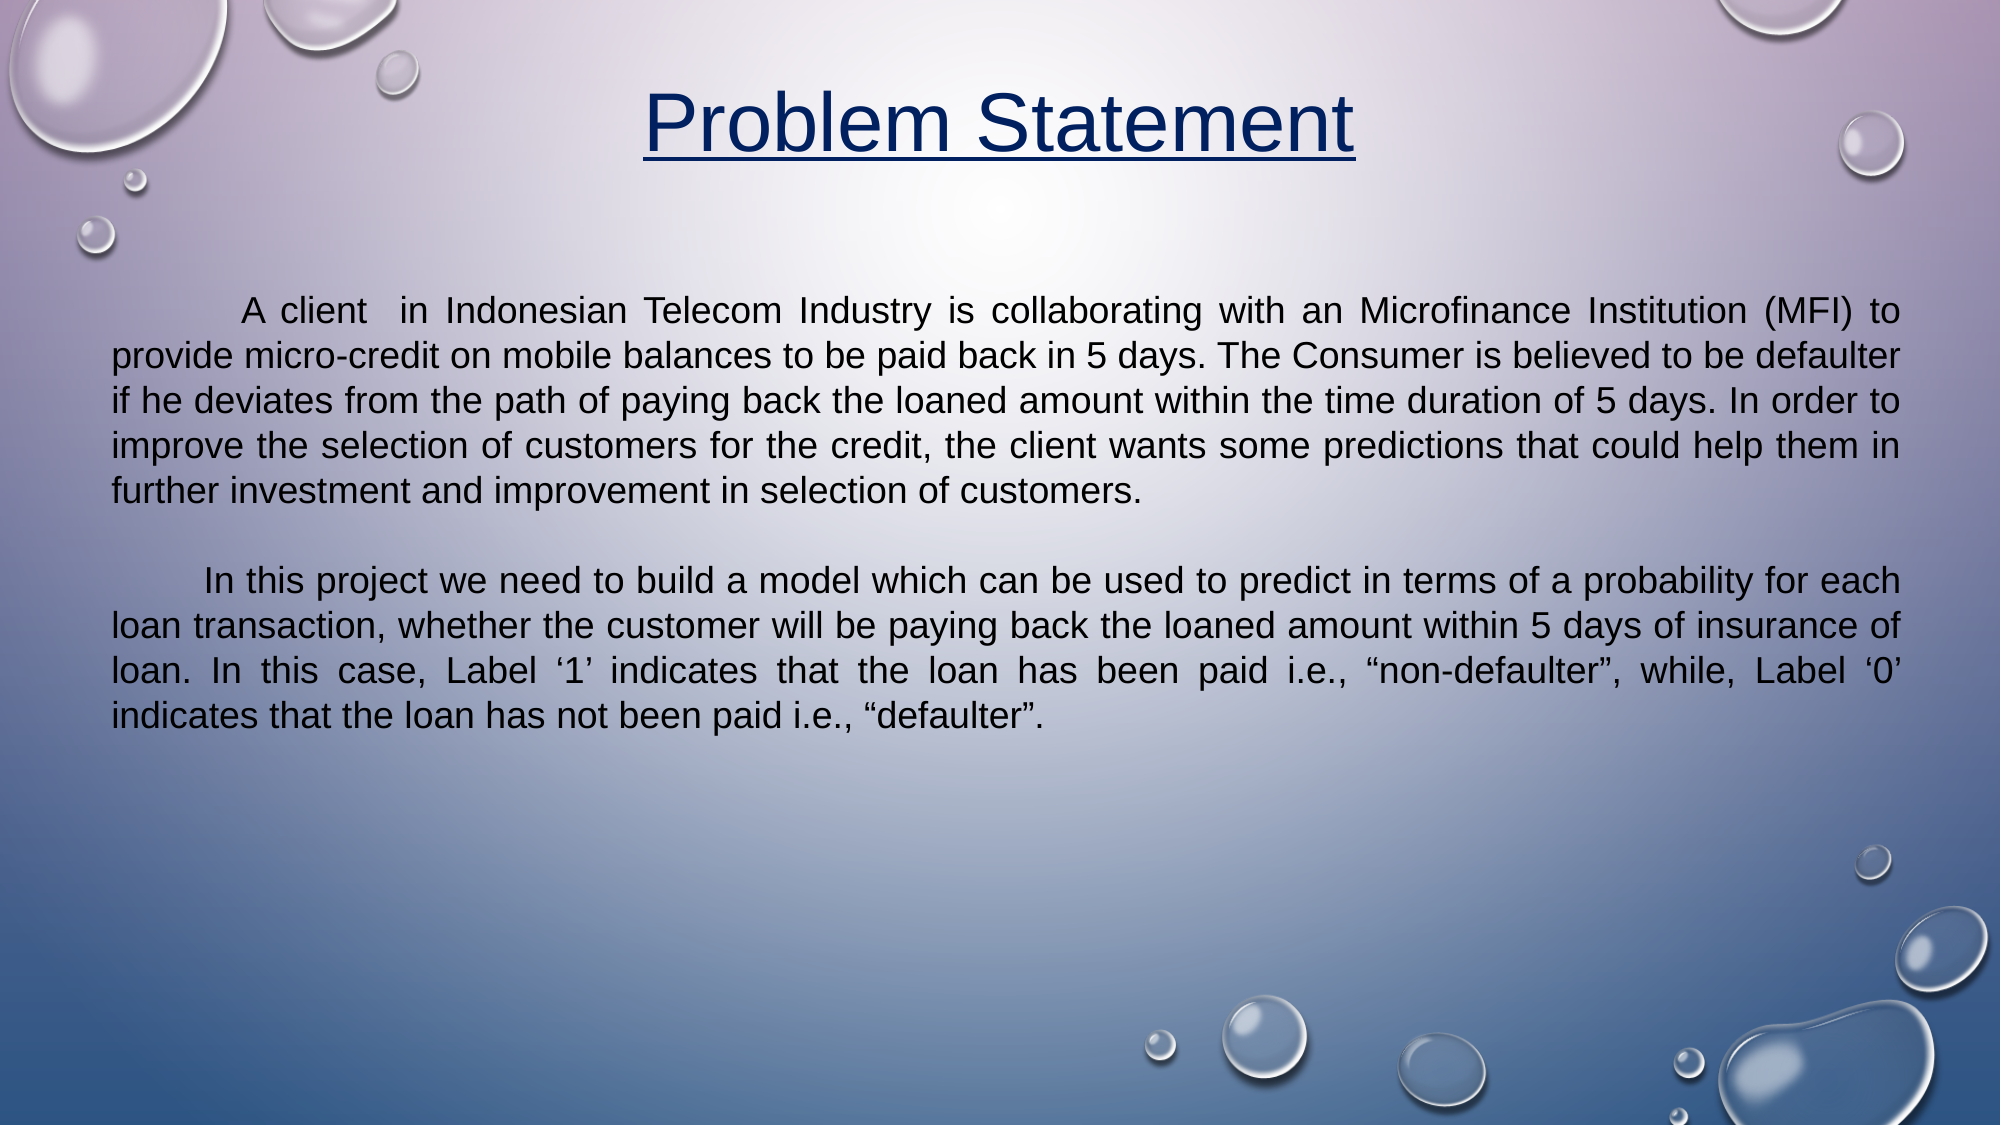

Problem Statement
        A client  in Indonesian Telecom Industry is collaborating with an Microfinance Institution (MFI) to provide micro-credit on mobile balances to be paid back in 5 days. The Consumer is believed to be defaulter if he deviates from the path of paying back the loaned amount within the time duration of 5 days. In order to improve the selection of customers for the credit, the client wants some predictions that could help them in further investment and improvement in selection of customers.

        In this project we need to build a model which can be used to predict in terms of a probability for each loan transaction, whether the customer will be paying back the loaned amount within 5 days of insurance of loan. In this case, Label ‘1’ indicates that the loan has been paid i.e., “non-defaulter”, while, Label ‘0’ indicates that the loan has not been paid i.e., “defaulter”.